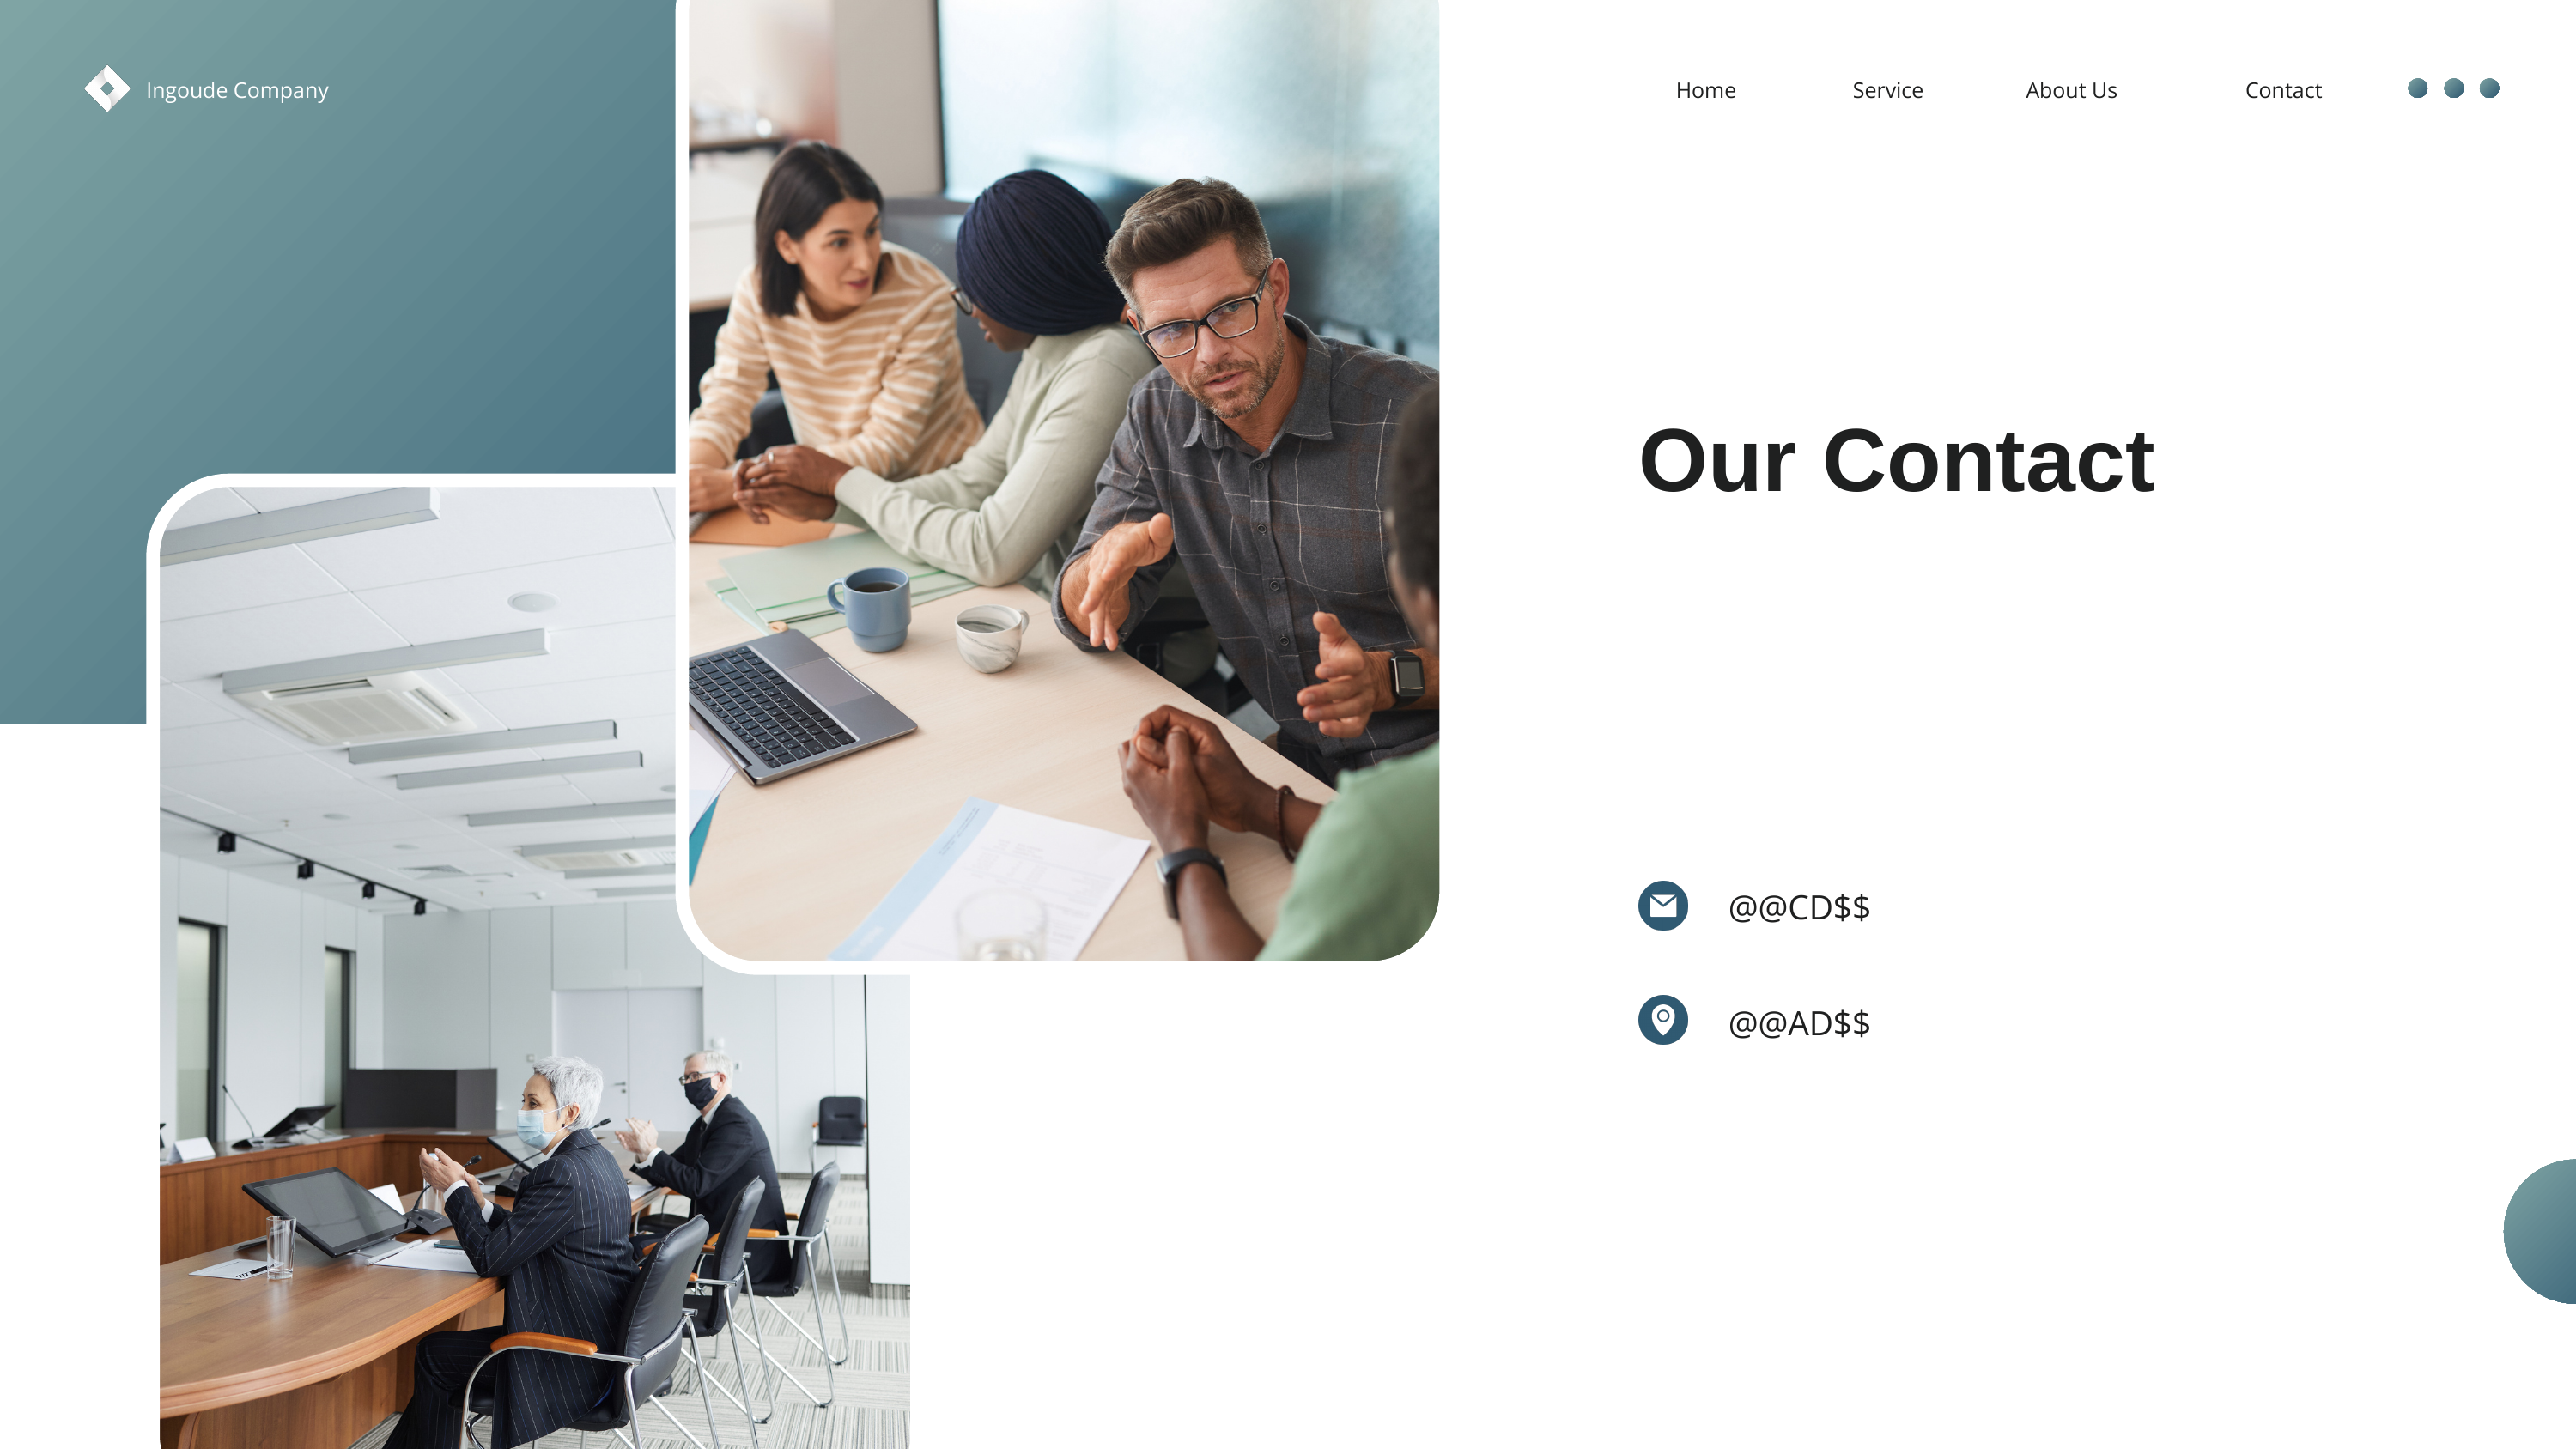

Ingoude Company
Home
Service
About Us
Contact

Our Contact

@@CD$$

@@AD$$